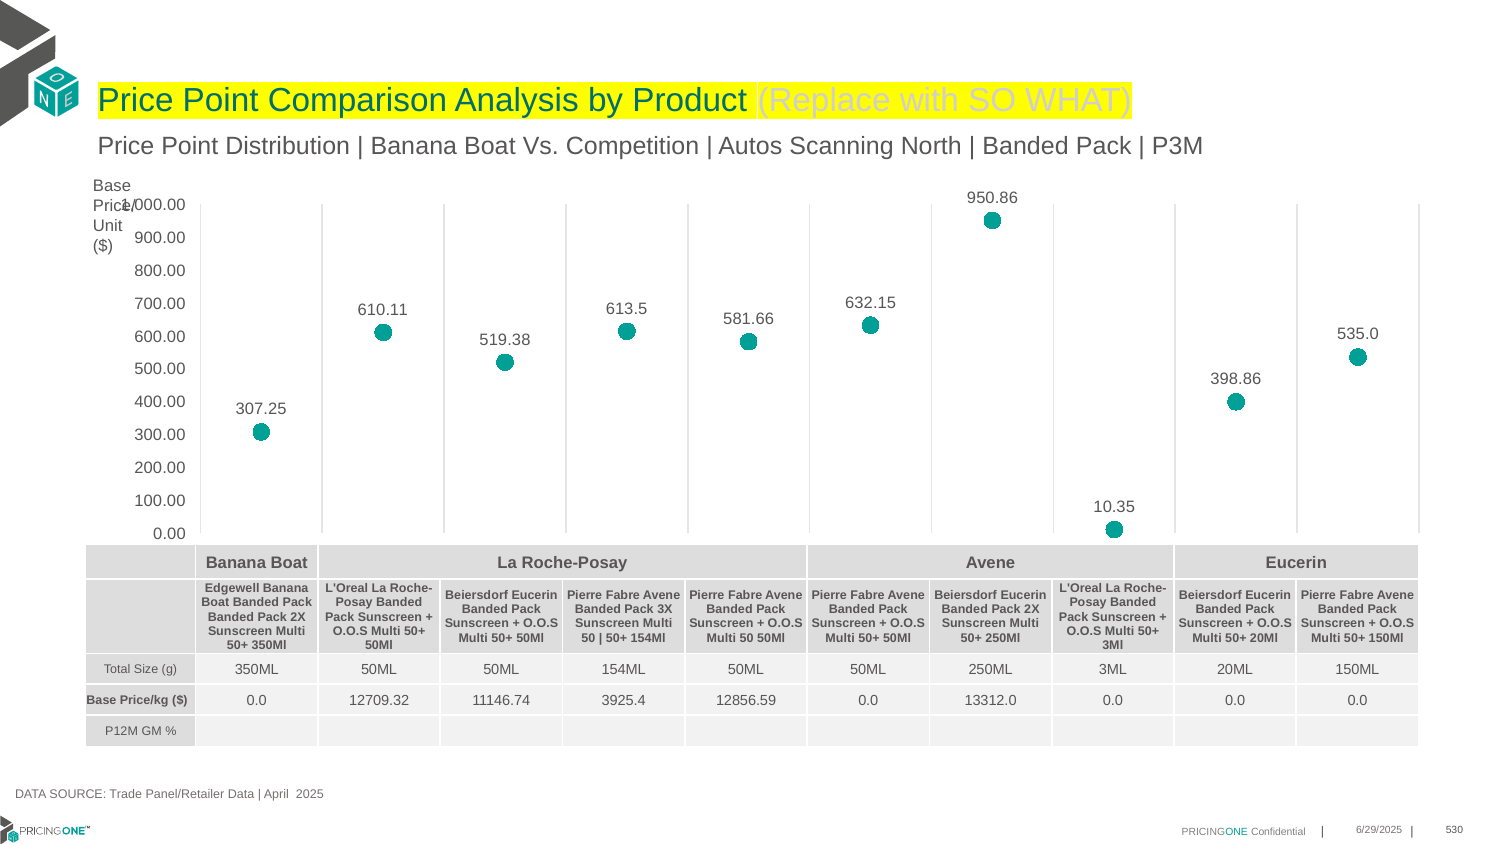

# Price Point Comparison Analysis by Product (Replace with SO WHAT)
Price Point Distribution | Banana Boat Vs. Competition | Autos Scanning North | Banded Pack | P3M
Base Price/Unit ($)

### Chart

| Category | Base Price/Unit |
|---|---|
| Edgewell Banana Boat Banded Pack Banded Pack 2X Sunscreen Multi 50+ 350Ml | 307.25 |
| L'Oreal La Roche-Posay Banded Pack Sunscreen + O.O.S Multi 50+ 50Ml | 610.11 |
| Beiersdorf Eucerin Banded Pack Sunscreen + O.O.S Multi 50+ 50Ml | 519.38 |
| Pierre Fabre Avene Banded Pack 3X Sunscreen Multi 50 | 50+ 154Ml | 613.5 |
| Pierre Fabre Avene Banded Pack Sunscreen + O.O.S Multi 50 50Ml | 581.66 |
| Pierre Fabre Avene Banded Pack Sunscreen + O.O.S Multi 50+ 50Ml | 632.15 |
| Beiersdorf Eucerin Banded Pack 2X Sunscreen Multi 50+ 250Ml | 950.86 |
| L'Oreal La Roche-Posay Banded Pack Sunscreen + O.O.S Multi 50+ 3Ml | 10.35 |
| Beiersdorf Eucerin Banded Pack Sunscreen + O.O.S Multi 50+ 20Ml | 398.86 |
| Pierre Fabre Avene Banded Pack Sunscreen + O.O.S Multi 50+ 150Ml | 535.0 |
|  | Banana Boat | La Roche-Posay | Eucerin | Avene | Avene | Avene | Eucerin | La Roche-Posay | Eucerin | Avene |
| --- | --- | --- | --- | --- | --- | --- | --- | --- | --- | --- |
|  | Edgewell Banana Boat Banded Pack Banded Pack 2X Sunscreen Multi 50+ 350Ml | L'Oreal La Roche-Posay Banded Pack Sunscreen + O.O.S Multi 50+ 50Ml | Beiersdorf Eucerin Banded Pack Sunscreen + O.O.S Multi 50+ 50Ml | Pierre Fabre Avene Banded Pack 3X Sunscreen Multi 50 | 50+ 154Ml | Pierre Fabre Avene Banded Pack Sunscreen + O.O.S Multi 50 50Ml | Pierre Fabre Avene Banded Pack Sunscreen + O.O.S Multi 50+ 50Ml | Beiersdorf Eucerin Banded Pack 2X Sunscreen Multi 50+ 250Ml | L'Oreal La Roche-Posay Banded Pack Sunscreen + O.O.S Multi 50+ 3Ml | Beiersdorf Eucerin Banded Pack Sunscreen + O.O.S Multi 50+ 20Ml | Pierre Fabre Avene Banded Pack Sunscreen + O.O.S Multi 50+ 150Ml |
| Total Size (g) | 350ML | 50ML | 50ML | 154ML | 50ML | 50ML | 250ML | 3ML | 20ML | 150ML |
| Base Price/kg ($) | 0.0 | 12709.32 | 11146.74 | 3925.4 | 12856.59 | 0.0 | 13312.0 | 0.0 | 0.0 | 0.0 |
| P12M GM % |  |  |  |  |  |  |  |  |  |  |
DATA SOURCE: Trade Panel/Retailer Data | April  2025

6/29/2025
530